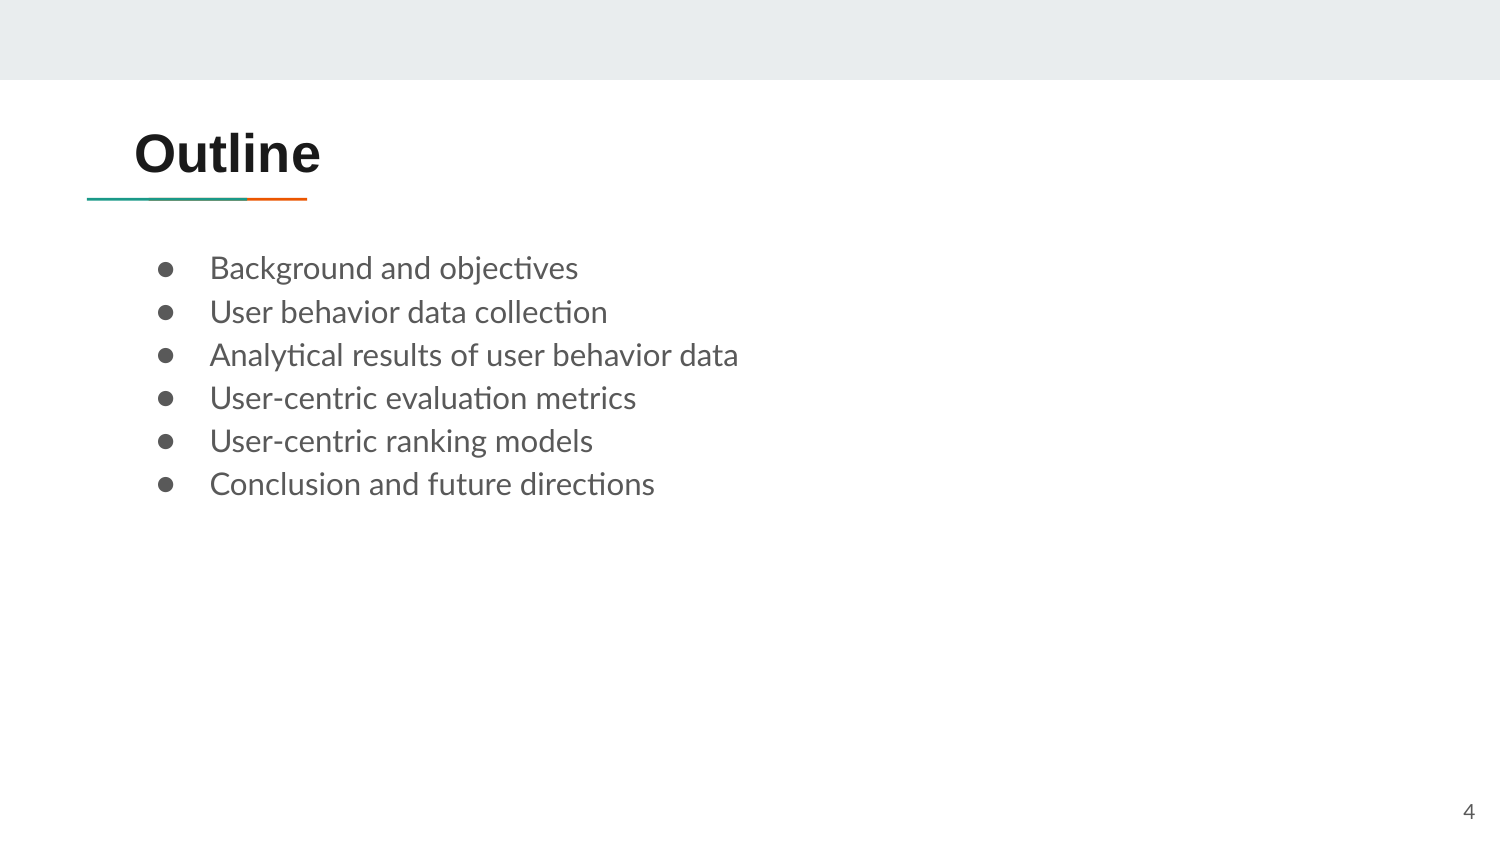

# Outline
Background and objectives
User behavior data collection
Analytical results of user behavior data
User-centric evaluation metrics
User-centric ranking models
Conclusion and future directions
4